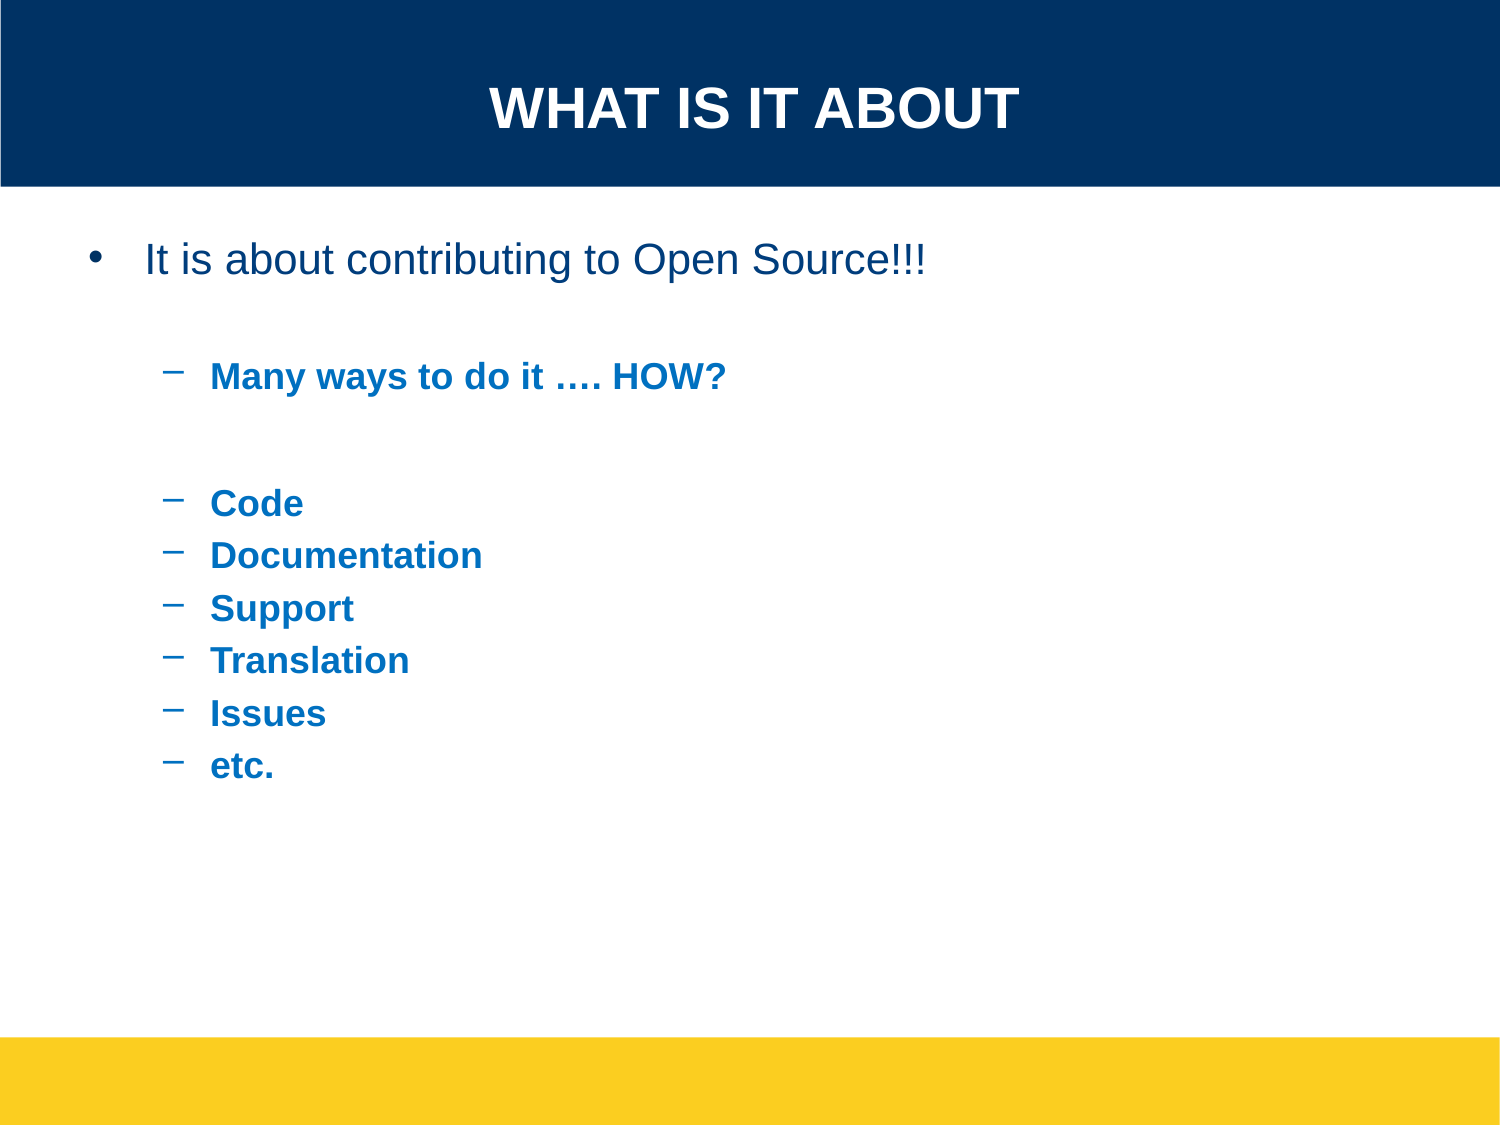

# What is it about
It is about contributing to Open Source!!!

Many ways to do it …. HOW?

Code
Documentation
Support
Translation
Issues
etc.